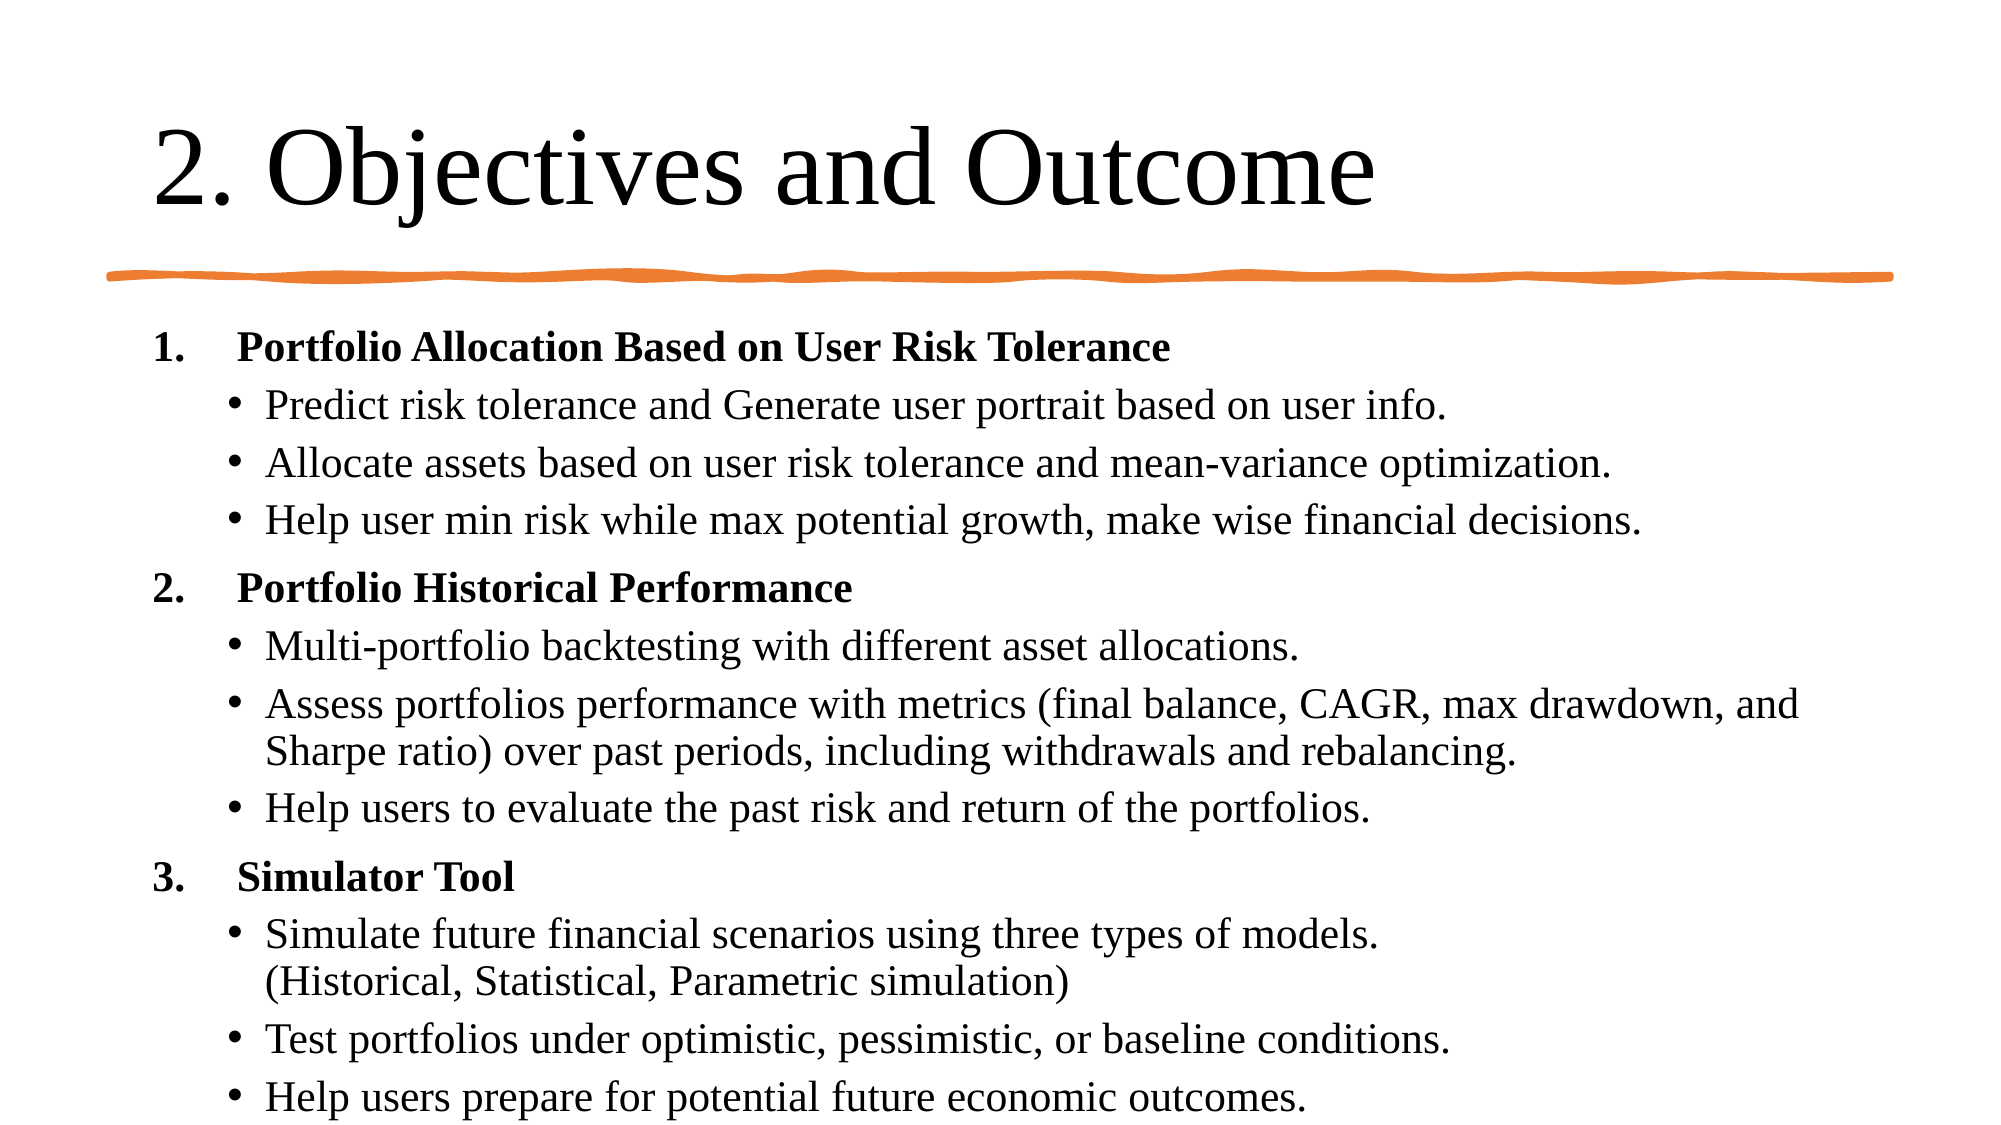

# 2. Objectives and Outcome

Portfolio Allocation Based on User Risk Tolerance
Predict risk tolerance and Generate user portrait based on user info.
Allocate assets based on user risk tolerance and mean-variance optimization.
Help user min risk while max potential growth, make wise financial decisions.
Portfolio Historical Performance
Multi-portfolio backtesting with different asset allocations.
Assess portfolios performance with metrics (final balance, CAGR, max drawdown, and Sharpe ratio) over past periods, including withdrawals and rebalancing.
Help users to evaluate the past risk and return of the portfolios.
Simulator Tool
Simulate future financial scenarios using three types of models.
(Historical, Statistical, Parametric simulation)
Test portfolios under optimistic, pessimistic, or baseline conditions.
Help users prepare for potential future economic outcomes.